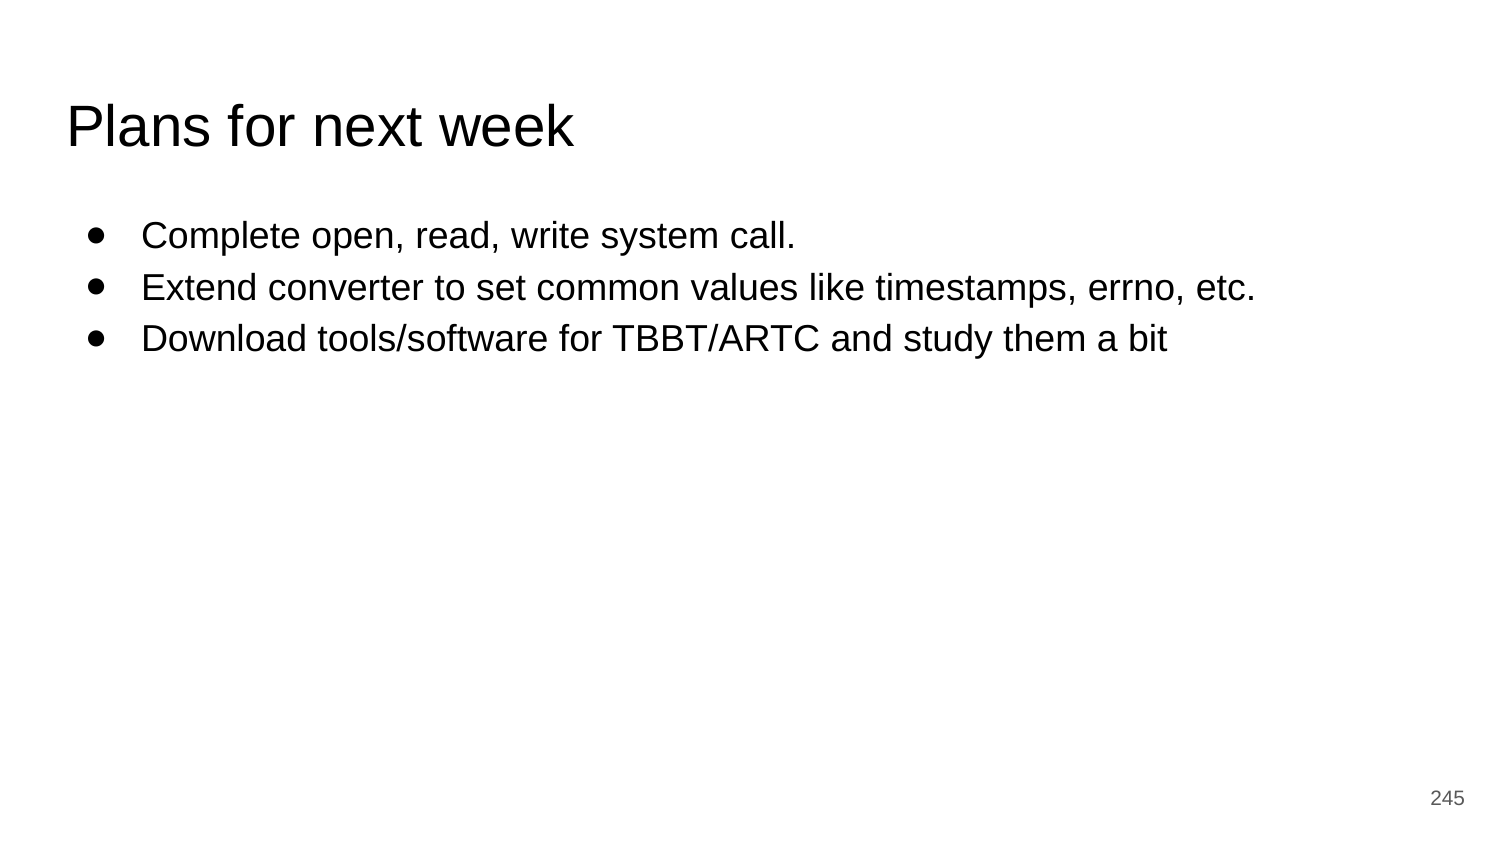

# Plans for next week
Complete open, read, write system call.
Extend converter to set common values like timestamps, errno, etc.
Download tools/software for TBBT/ARTC and study them a bit
245